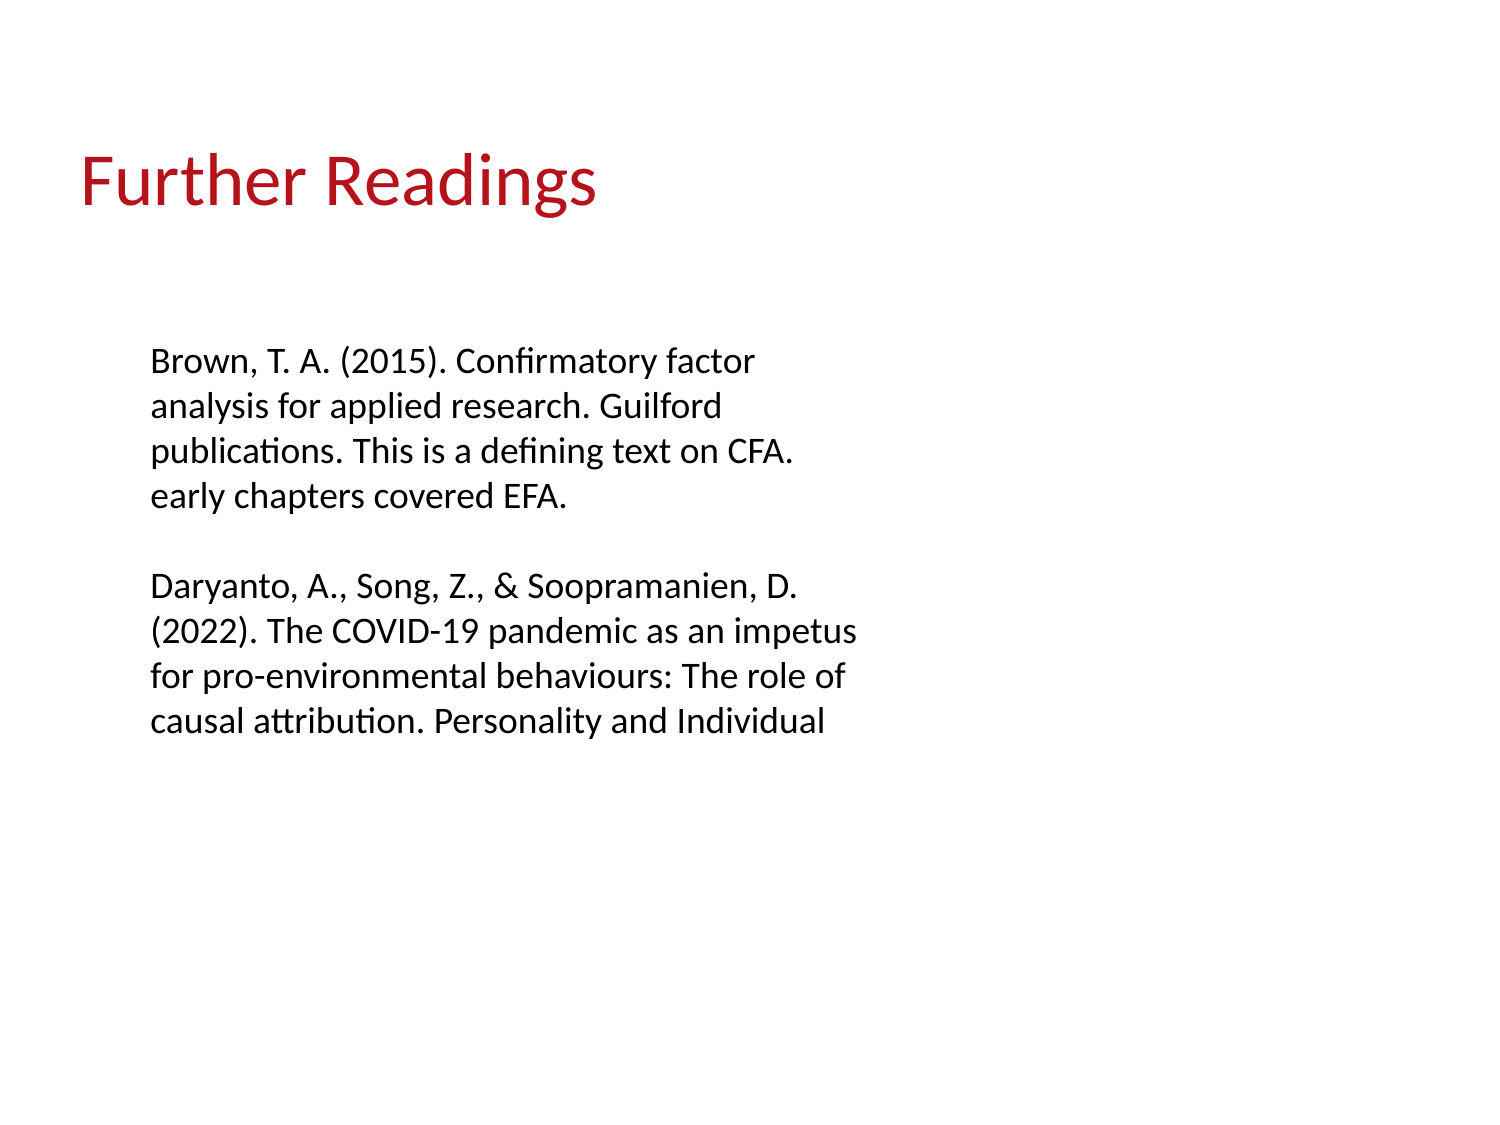

# Further Readings

Brown, T. A. (2015). Confirmatory factor analysis for applied research. Guilford publications. This is a defining text on CFA. early chapters covered EFA.

Daryanto, A., Song, Z., & Soopramanien, D. (2022). The COVID-19 pandemic as an impetus for pro-environmental behaviours: The role of causal attribution. Personality and Individual